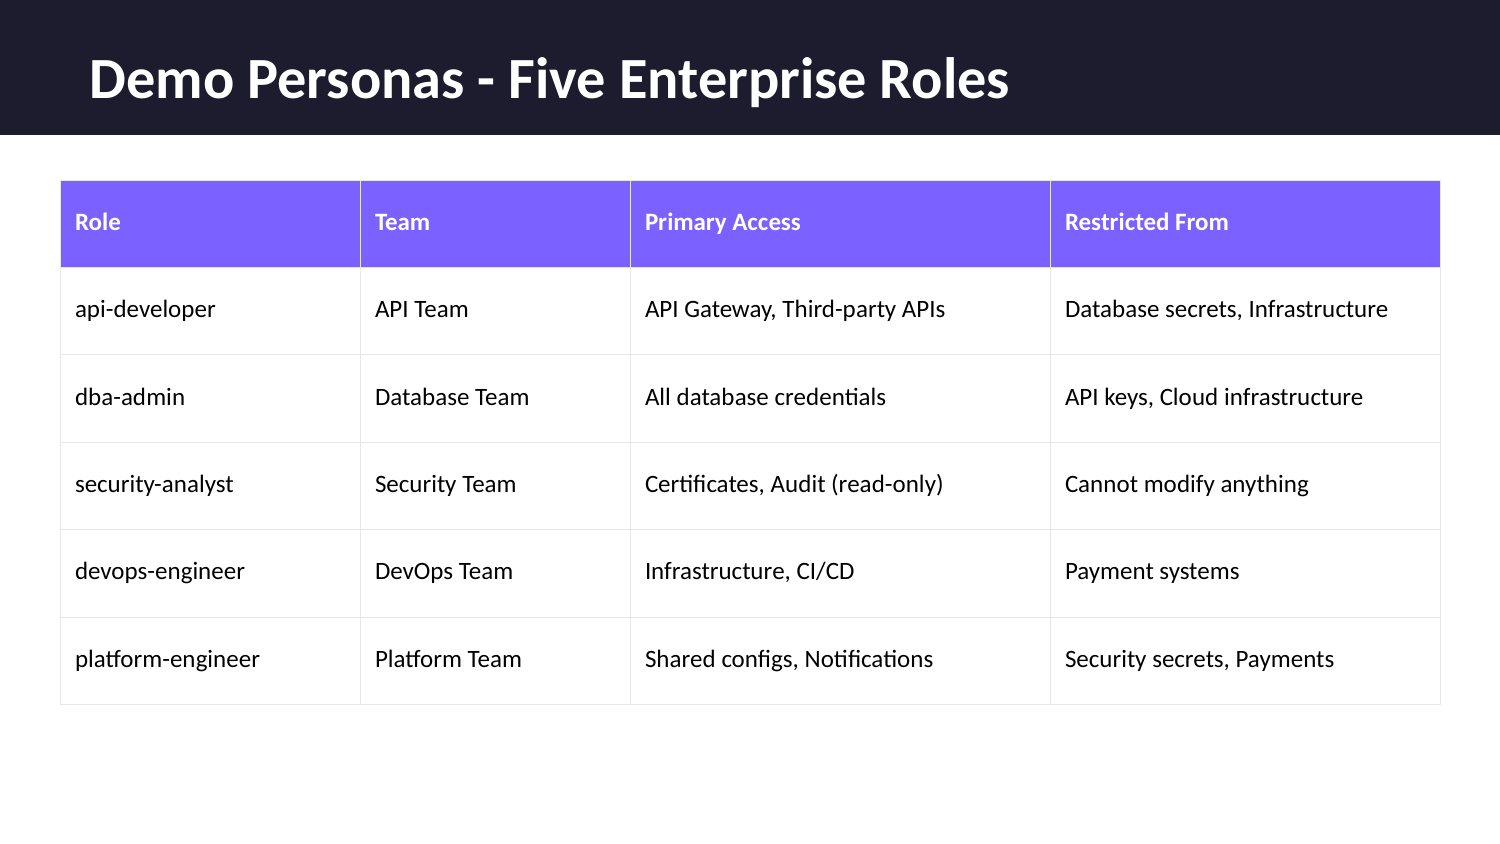

Demo Personas - Five Enterprise Roles
| Role | Team | Primary Access | Restricted From |
| --- | --- | --- | --- |
| api-developer | API Team | API Gateway, Third-party APIs | Database secrets, Infrastructure |
| dba-admin | Database Team | All database credentials | API keys, Cloud infrastructure |
| security-analyst | Security Team | Certificates, Audit (read-only) | Cannot modify anything |
| devops-engineer | DevOps Team | Infrastructure, CI/CD | Payment systems |
| platform-engineer | Platform Team | Shared configs, Notifications | Security secrets, Payments |